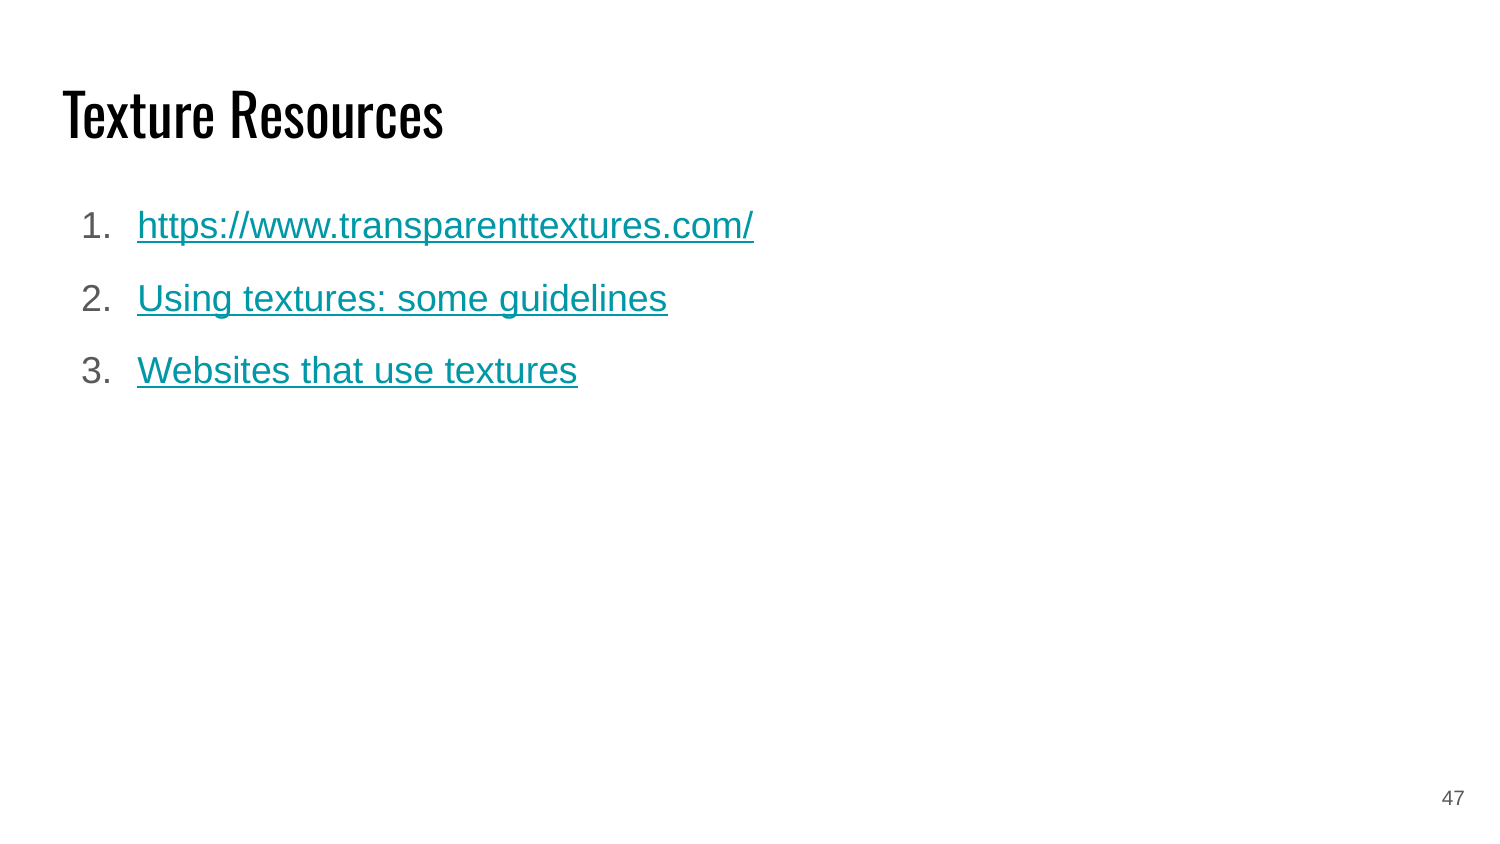

# Texture Resources
https://www.transparenttextures.com/
Using textures: some guidelines
Websites that use textures

47